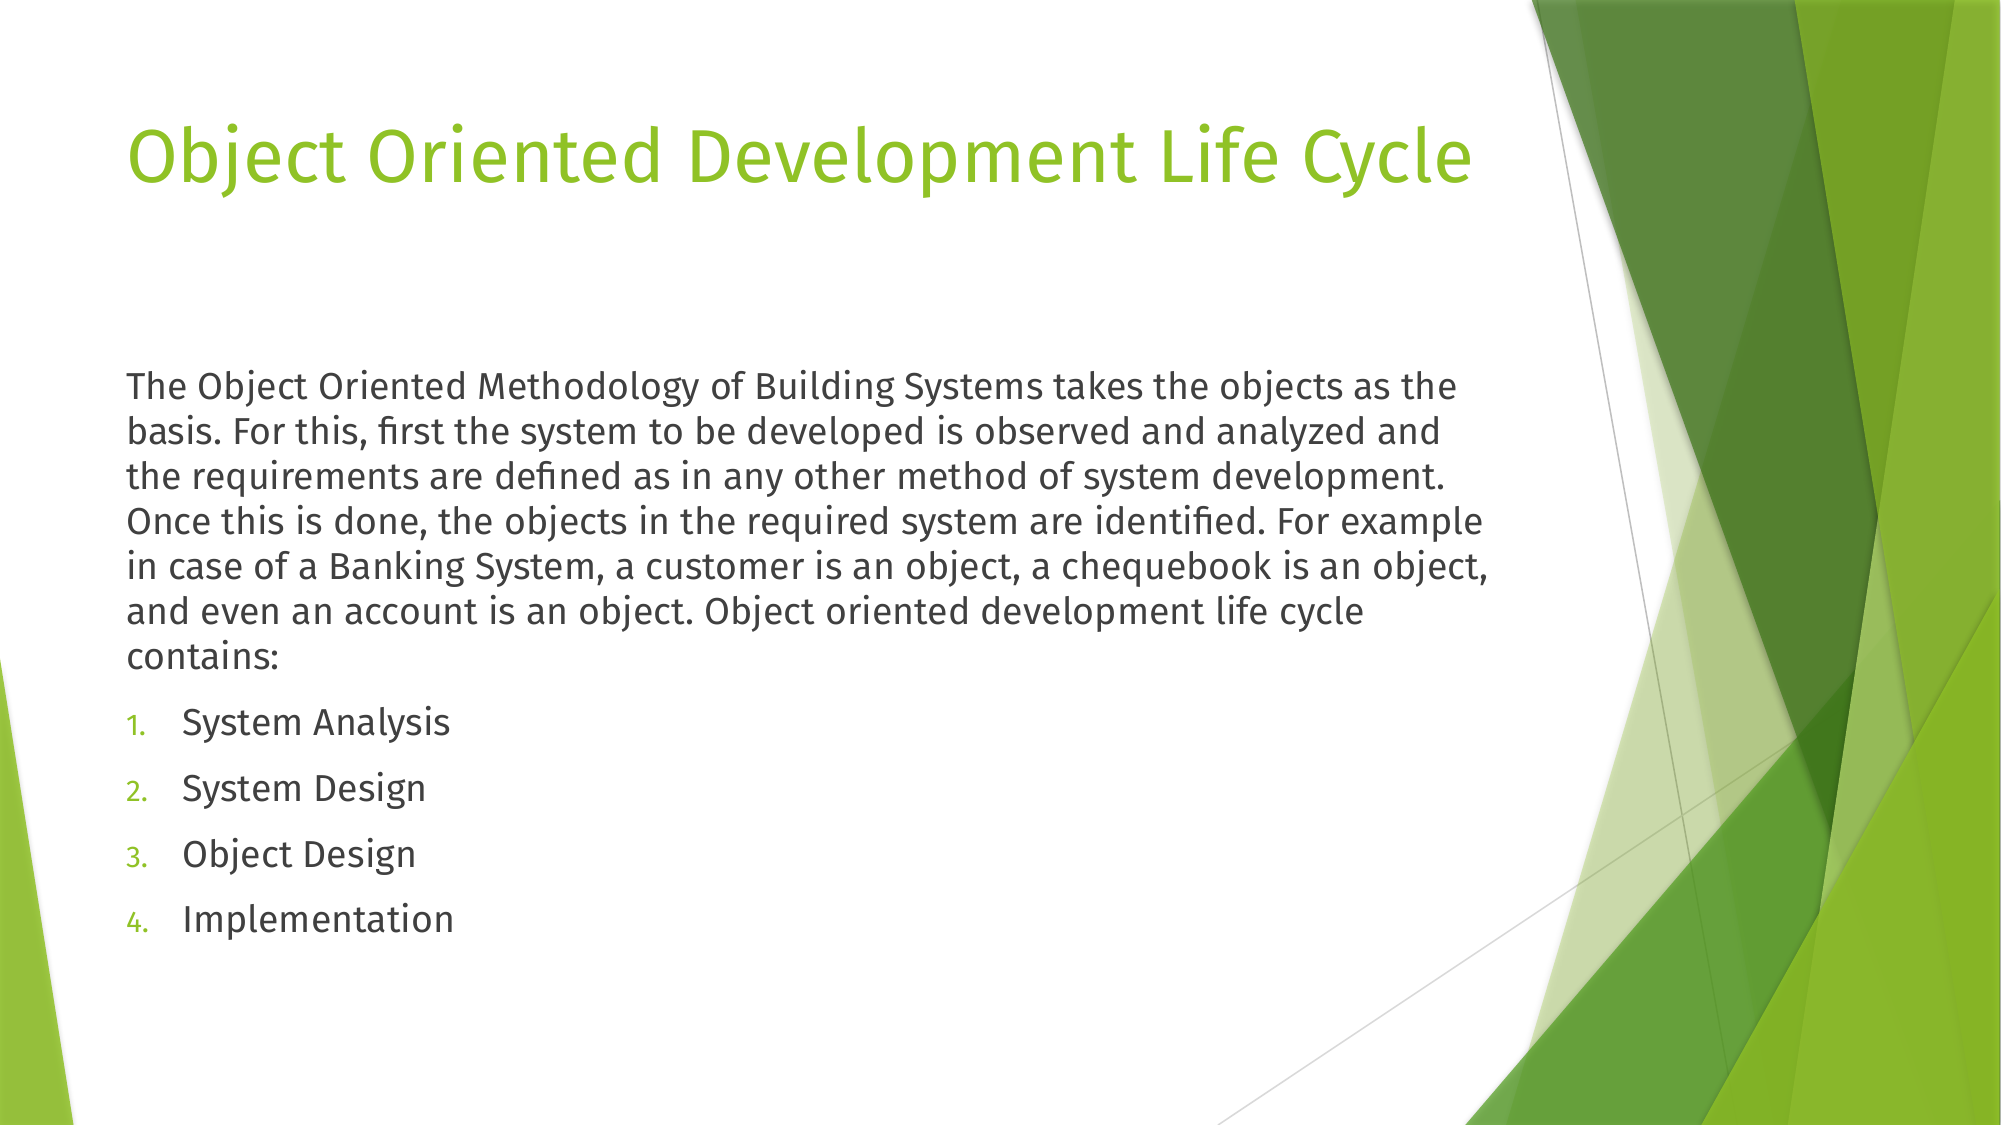

# Object Oriented Development Life Cycle
The Object Oriented Methodology of Building Systems takes the objects as the basis. For this, first the system to be developed is observed and analyzed and the requirements are defined as in any other method of system development. Once this is done, the objects in the required system are identified. For example in case of a Banking System, a customer is an object, a chequebook is an object, and even an account is an object. Object oriented development life cycle contains:
System Analysis
System Design
Object Design
Implementation